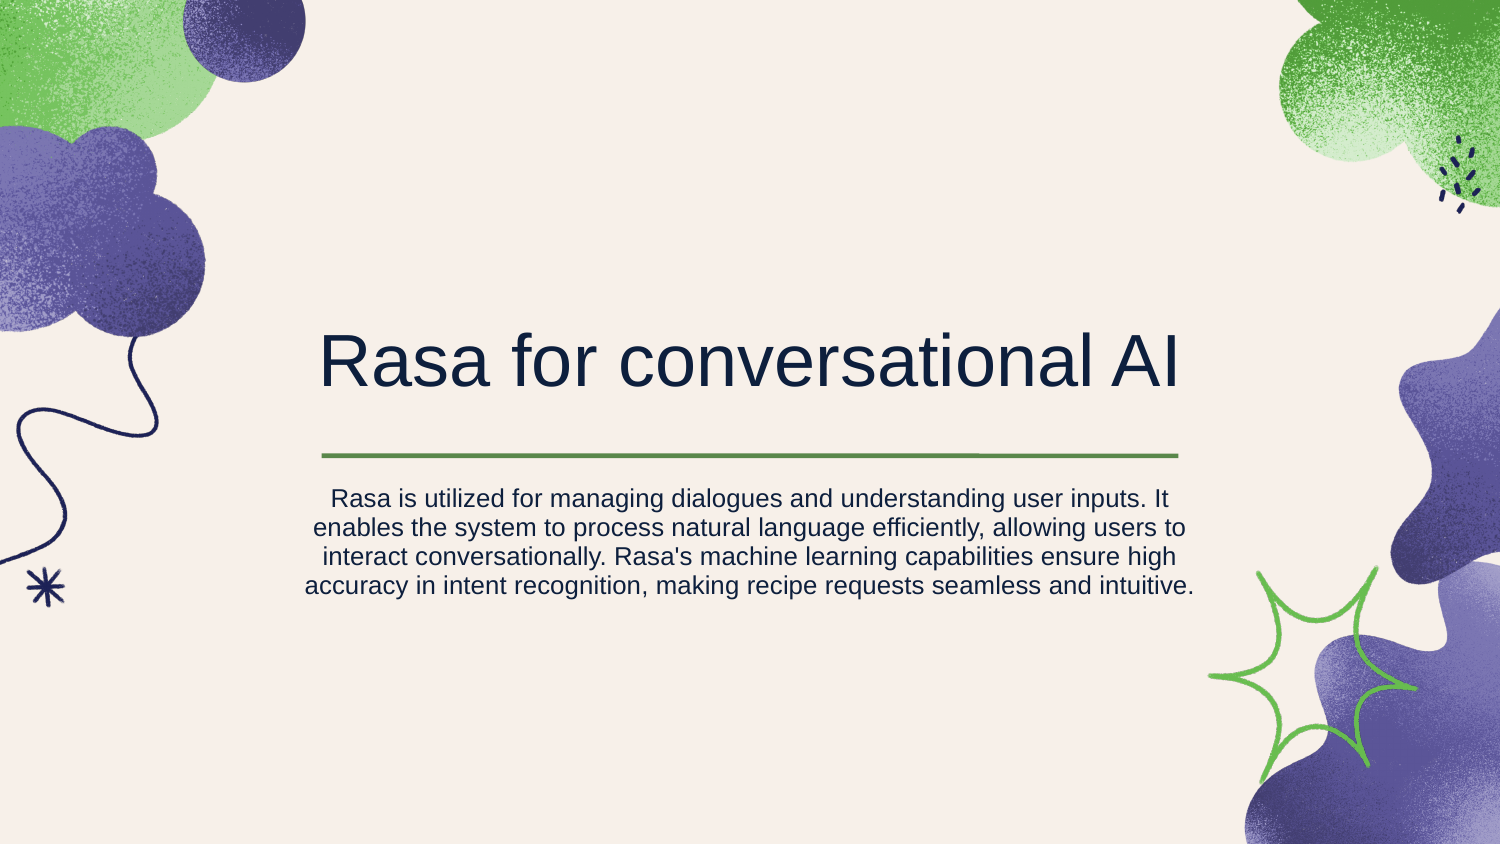

# Rasa for conversational AI
Rasa is utilized for managing dialogues and understanding user inputs. It enables the system to process natural language efficiently, allowing users to interact conversationally. Rasa's machine learning capabilities ensure high accuracy in intent recognition, making recipe requests seamless and intuitive.